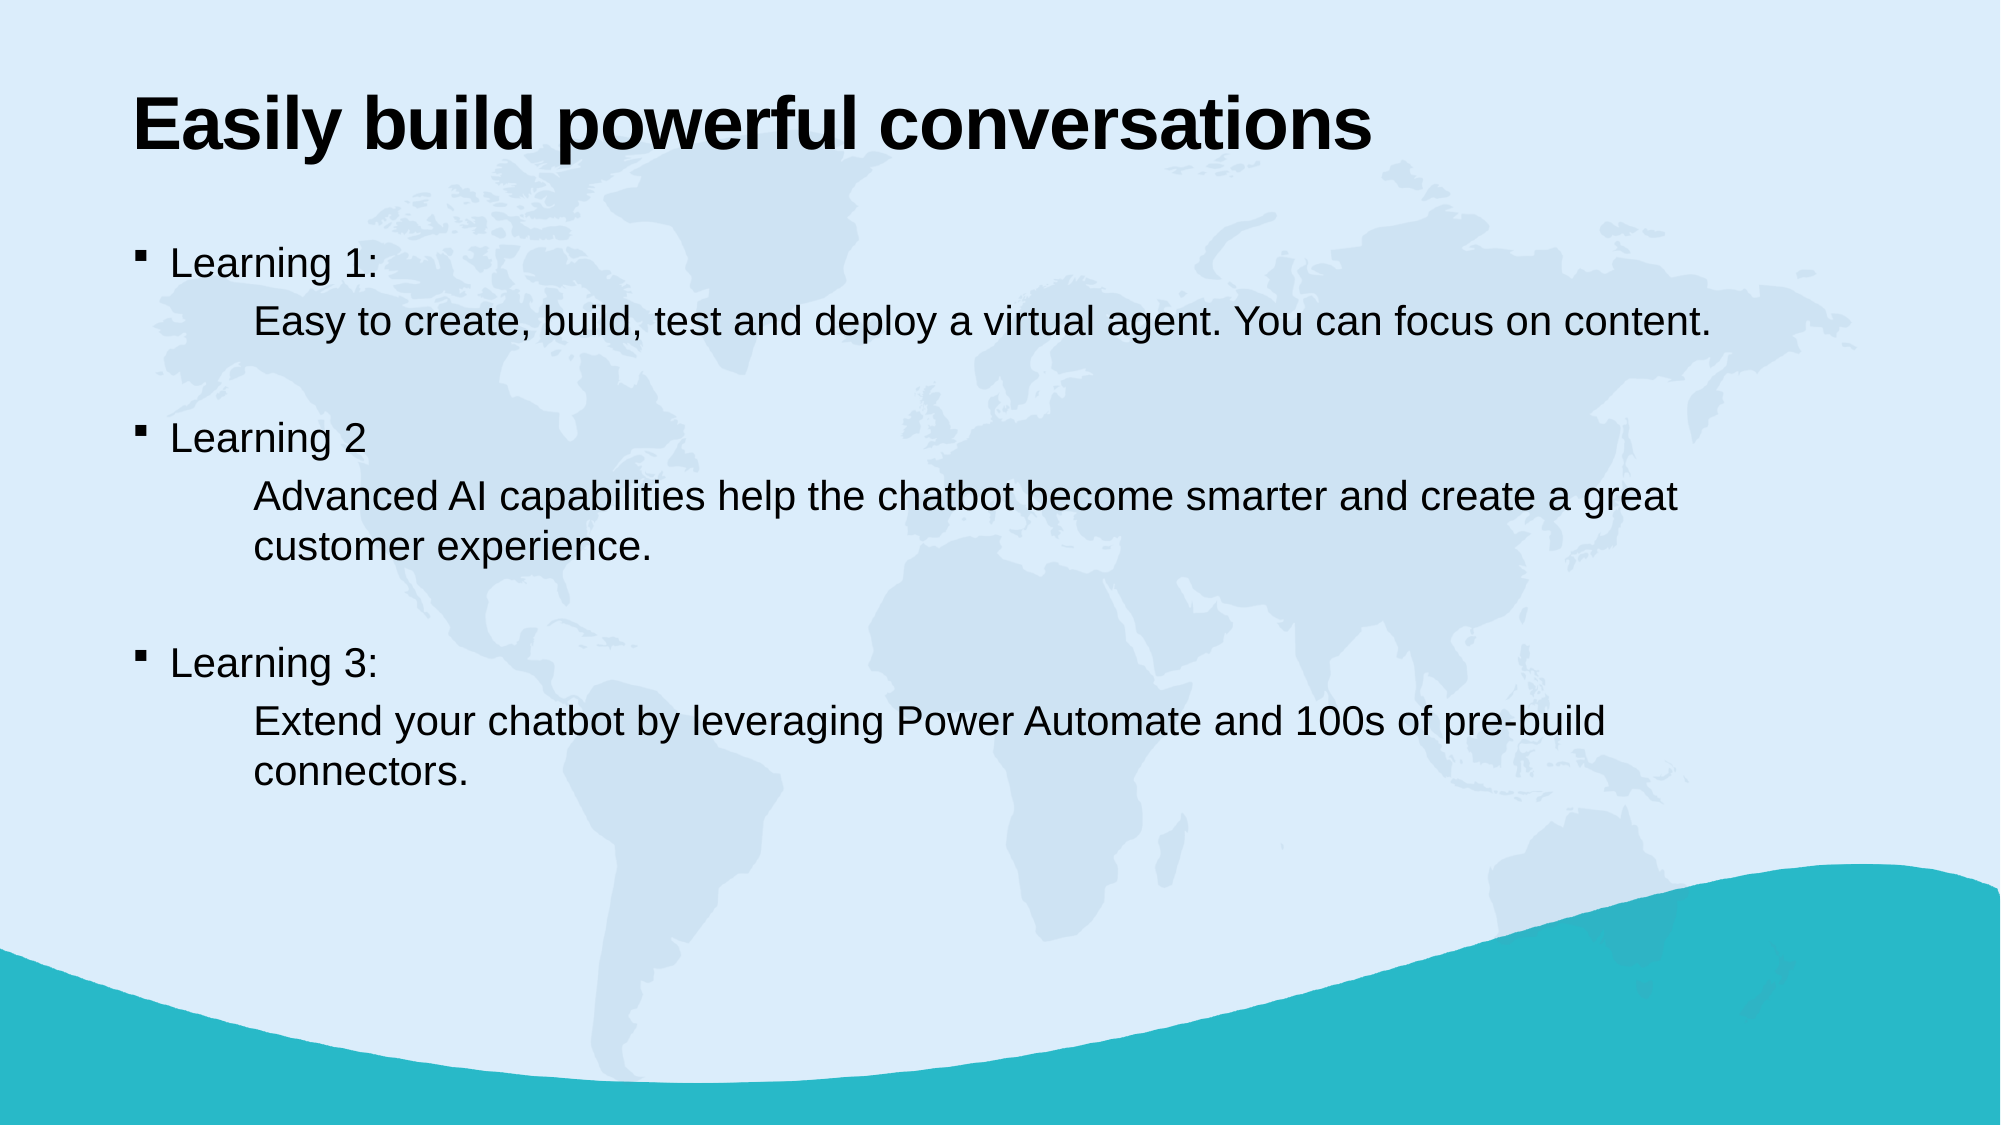

Easily build powerful conversations
Learning 1:
Easy to create, build, test and deploy a virtual agent. You can focus on content.

Learning 2
Advanced AI capabilities help the chatbot become smarter and create a great customer experience.

Learning 3:
Extend your chatbot by leveraging Power Automate and 100s of pre-build connectors.